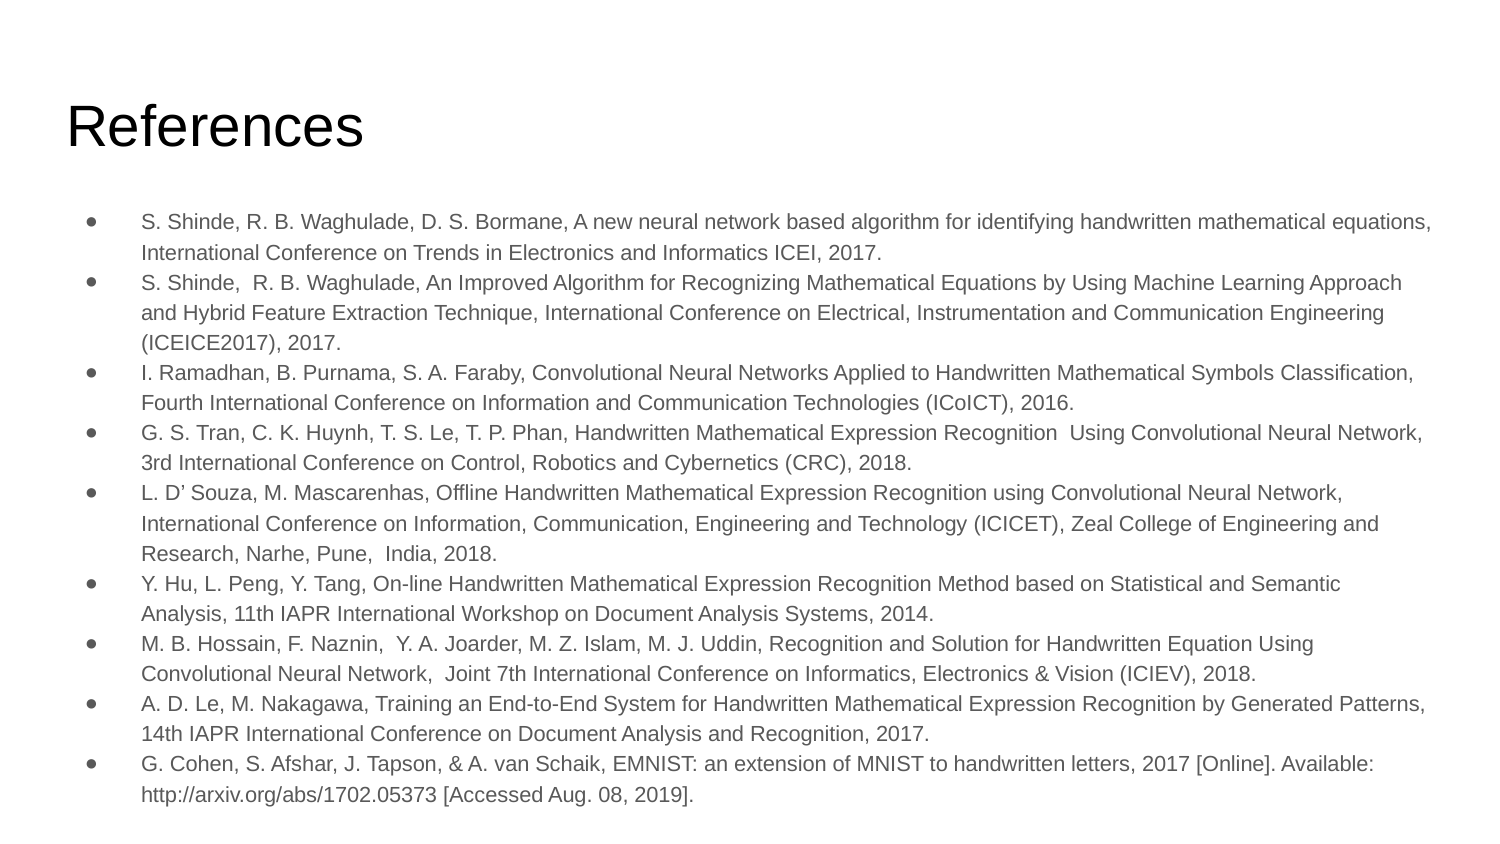

# References
S. Shinde, R. B. Waghulade, D. S. Bormane, A new neural network based algorithm for identifying handwritten mathematical equations, International Conference on Trends in Electronics and Informatics ICEI, 2017.
S. Shinde,  R. B. Waghulade, An Improved Algorithm for Recognizing Mathematical Equations by Using Machine Learning Approach and Hybrid Feature Extraction Technique, International Conference on Electrical, Instrumentation and Communication Engineering (ICEICE2017), 2017.
I. Ramadhan, B. Purnama, S. A. Faraby, Convolutional Neural Networks Applied to Handwritten Mathematical Symbols Classiﬁcation,  Fourth International Conference on Information and Communication Technologies (ICoICT), 2016.
G. S. Tran, C. K. Huynh, T. S. Le, T. P. Phan, Handwritten Mathematical Expression Recognition  Using Convolutional Neural Network, 3rd International Conference on Control, Robotics and Cybernetics (CRC), 2018.
L. D’ Souza, M. Mascarenhas, Offline Handwritten Mathematical Expression Recognition using Convolutional Neural Network, International Conference on Information, Communication, Engineering and Technology (ICICET), Zeal College of Engineering and Research, Narhe, Pune,  India, 2018.
Y. Hu, L. Peng, Y. Tang, On-line Handwritten Mathematical Expression Recognition Method based on Statistical and Semantic Analysis, 11th IAPR International Workshop on Document Analysis Systems, 2014.
M. B. Hossain, F. Naznin,  Y. A. Joarder, M. Z. Islam, M. J. Uddin, Recognition and Solution for Handwritten Equation Using Convolutional Neural Network,  Joint 7th International Conference on Informatics, Electronics & Vision (ICIEV), 2018.
A. D. Le, M. Nakagawa, Training an End-to-End System for Handwritten Mathematical Expression Recognition by Generated Patterns, 14th IAPR International Conference on Document Analysis and Recognition, 2017.
G. Cohen, S. Afshar, J. Tapson, & A. van Schaik, EMNIST: an extension of MNIST to handwritten letters, 2017 [Online]. Available: http://arxiv.org/abs/1702.05373 [Accessed Aug. 08, 2019].